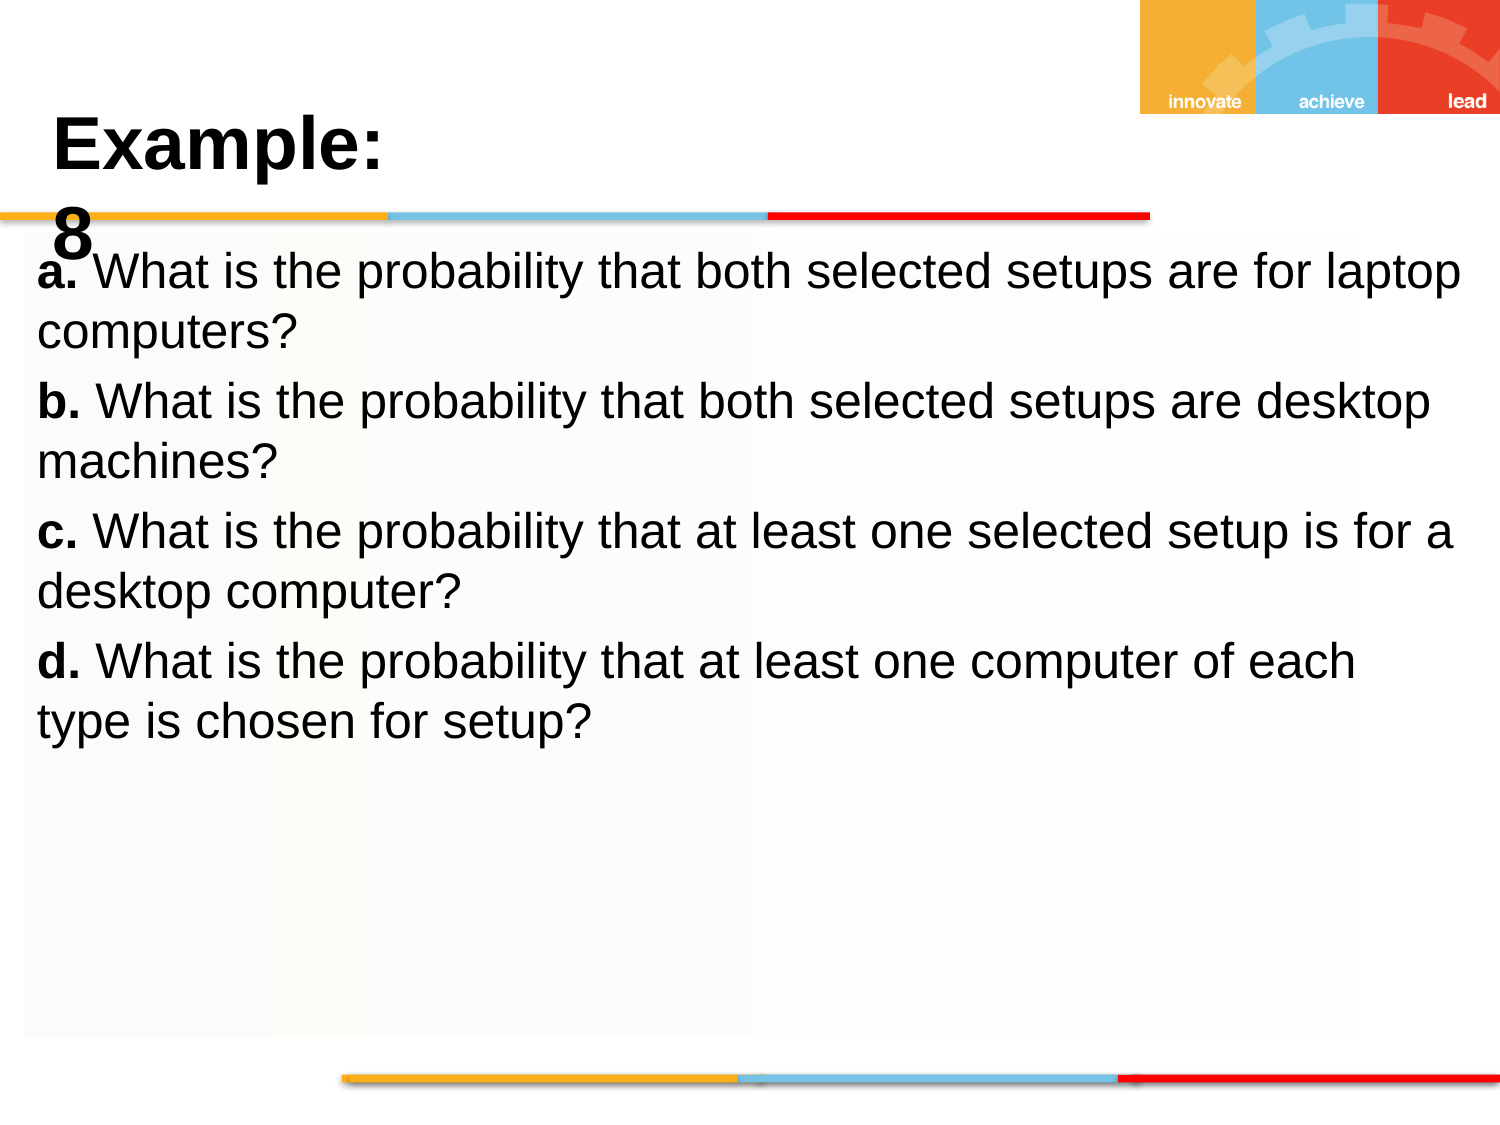

Example: 8
a. What is the probability that both selected setups are for laptop computers?
b. What is the probability that both selected setups are desktop machines?
c. What is the probability that at least one selected setup is for a desktop computer?
d. What is the probability that at least one computer of each type is chosen for setup?